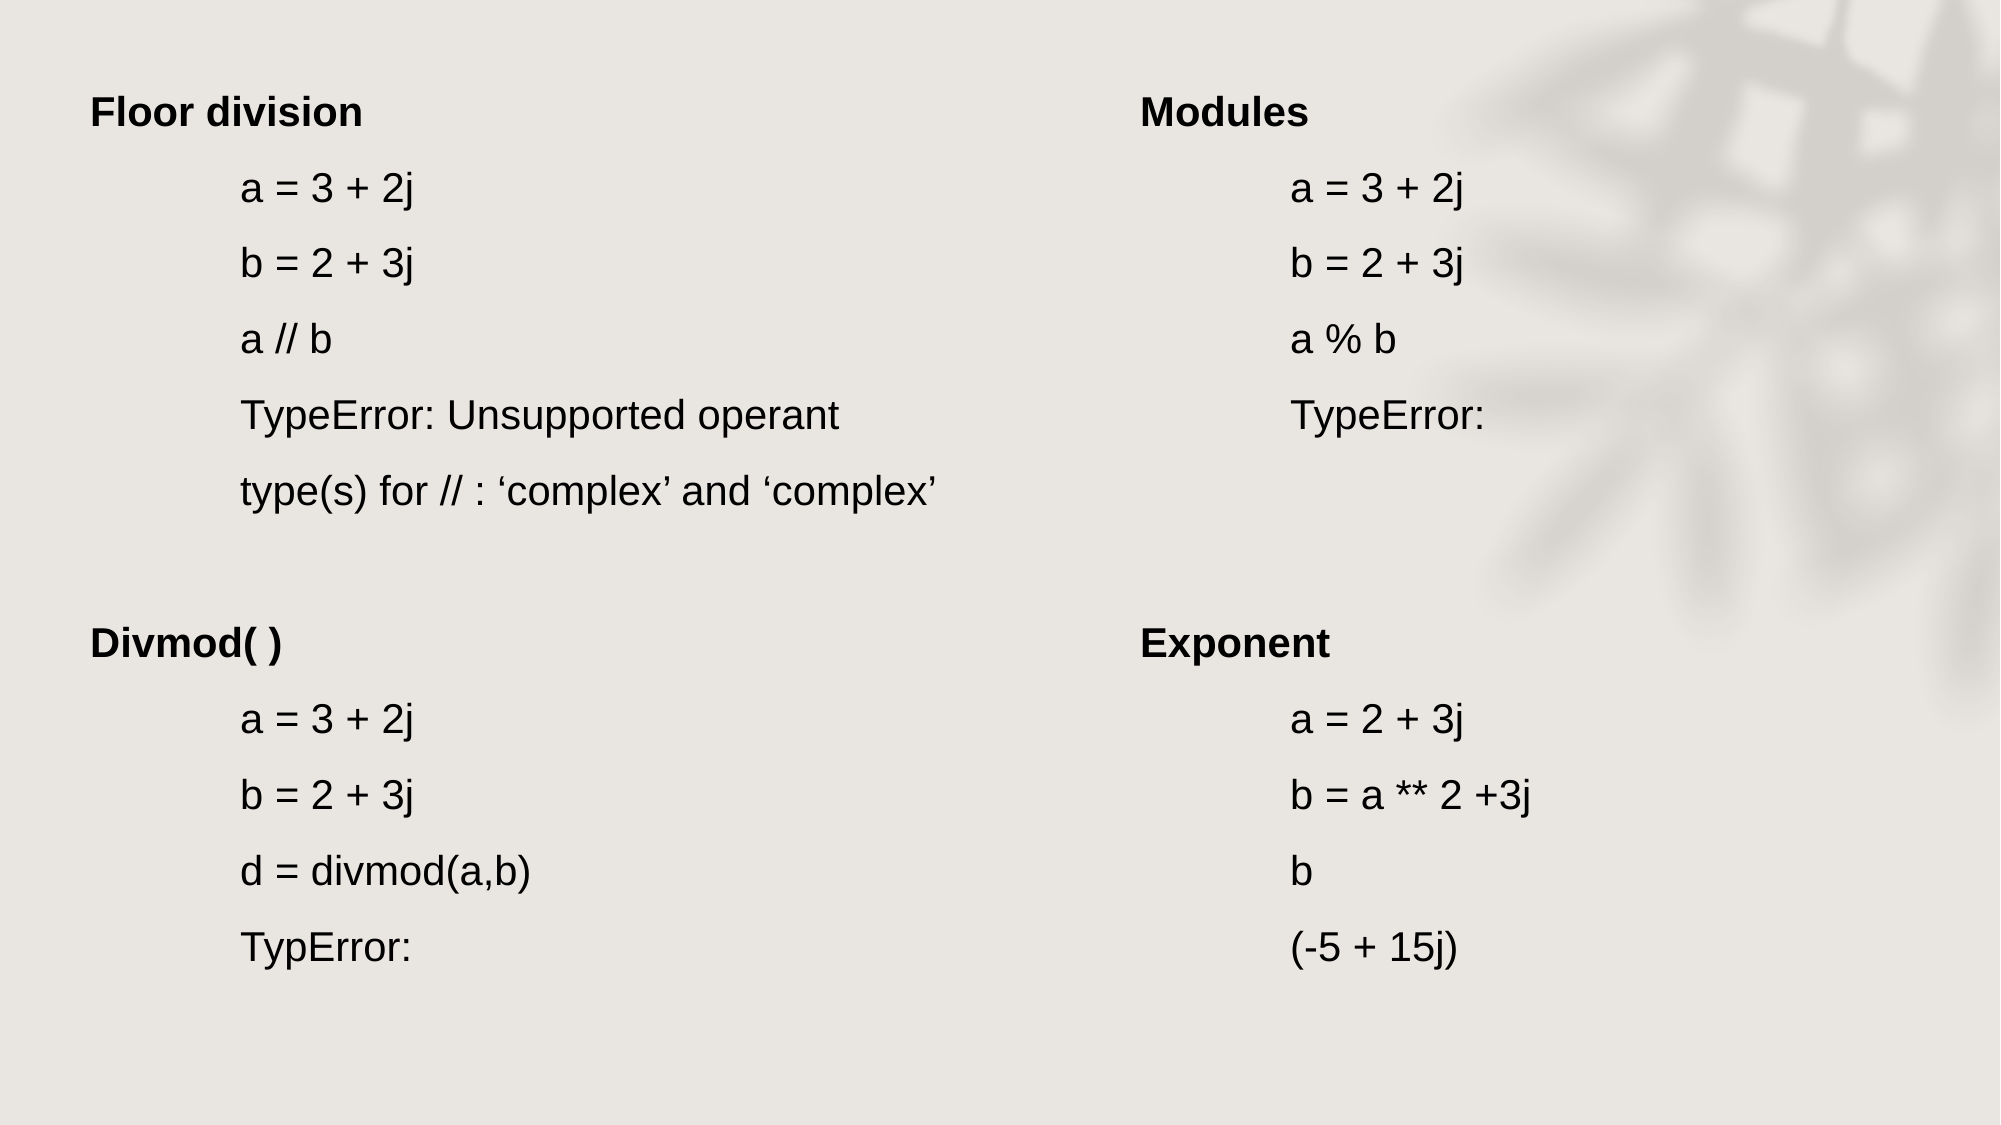

Floor division						Modules
	a = 3 + 2j						a = 3 + 2j
	b = 2 + 3j						b = 2 + 3j
	a // b							a % b
	TypeError: Unsupported operant				TypeError:
	type(s) for // : ‘complex’ and ‘complex’

Divmod( )						Exponent
	a = 3 + 2j						a = 2 + 3j
	b = 2 + 3j						b = a ** 2 +3j
	d = divmod(a,b)						b
	TypError:						(-5 + 15j)